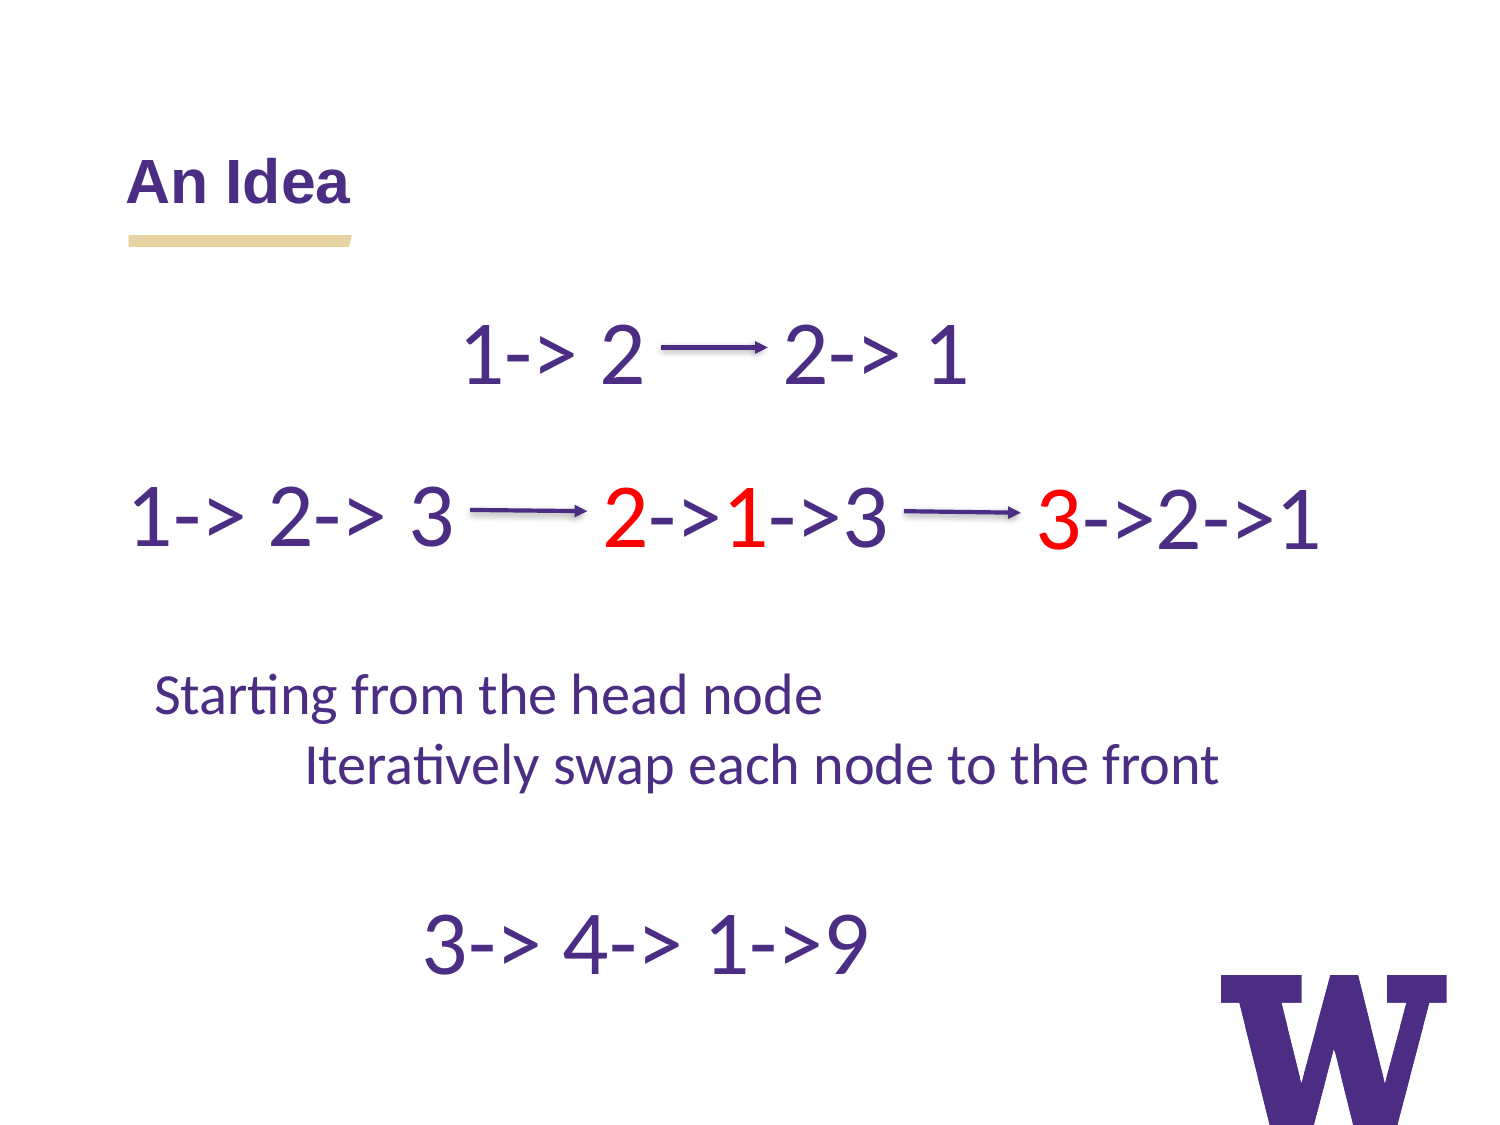

# An Idea
1-> 2
2-> 1

1-> 2-> 3
2->1->3
3->2->1
Starting from the head node
	Iteratively swap each node to the front
3-> 4-> 1->9